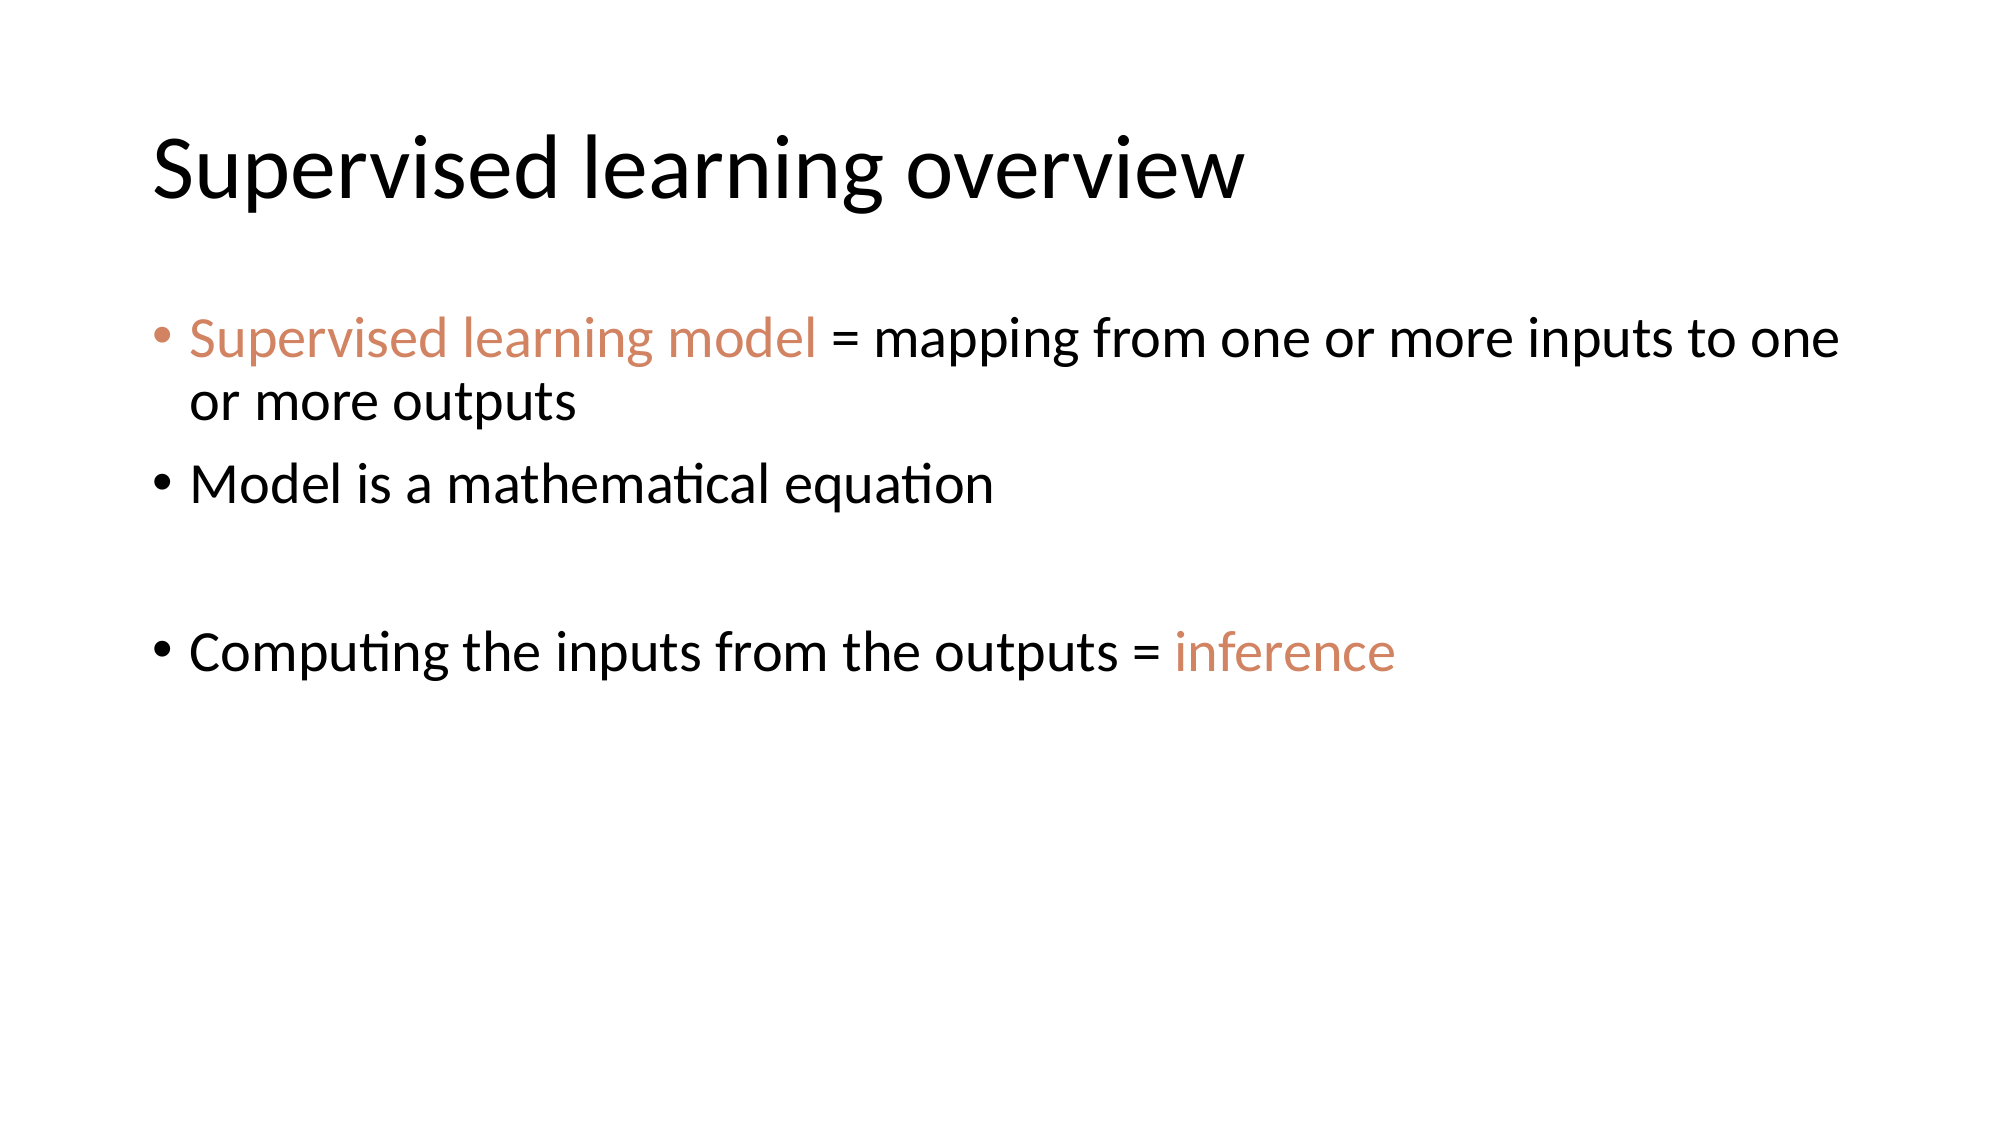

# Supervised learning overview
Supervised learning model = mapping from one or more inputs to one or more outputs
Model is a mathematical equation

Computing the inputs from the outputs = inference